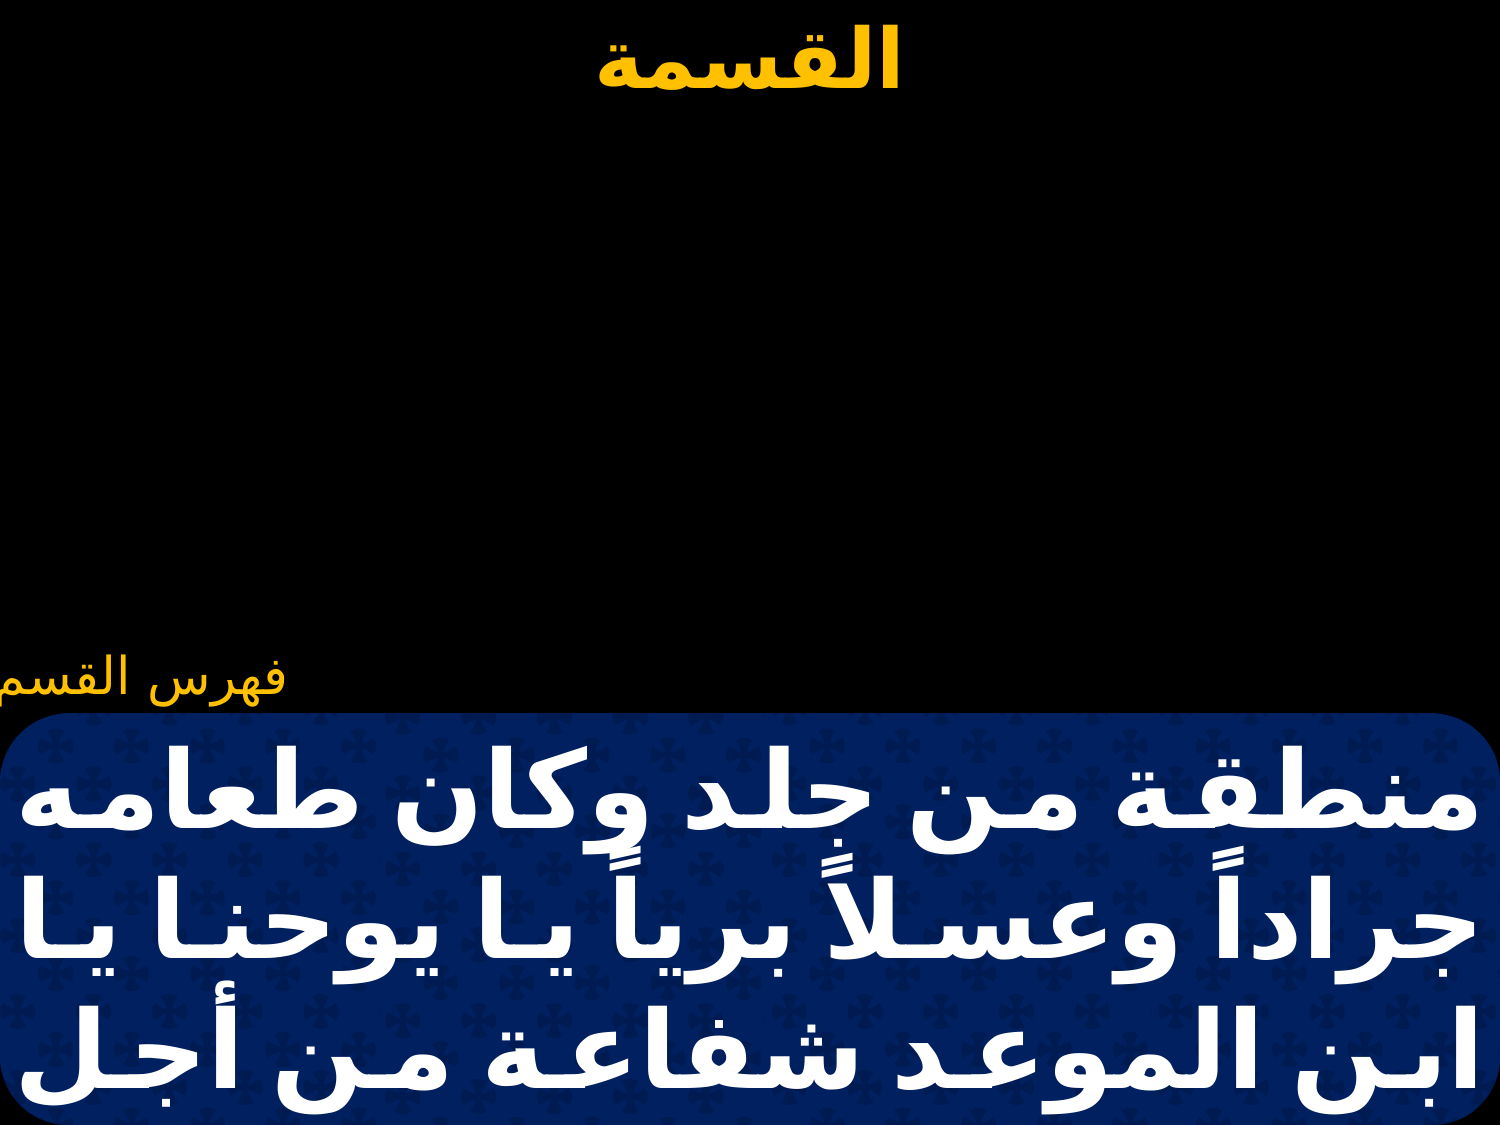

#
منطقة من جلد وكان طعامه جراداً وعسلاً برياً يا يوحنا يا ابن الموعد شفاعة من أجل خطايانا وذنوبنا لكي ندعوه بشكر قائلين: